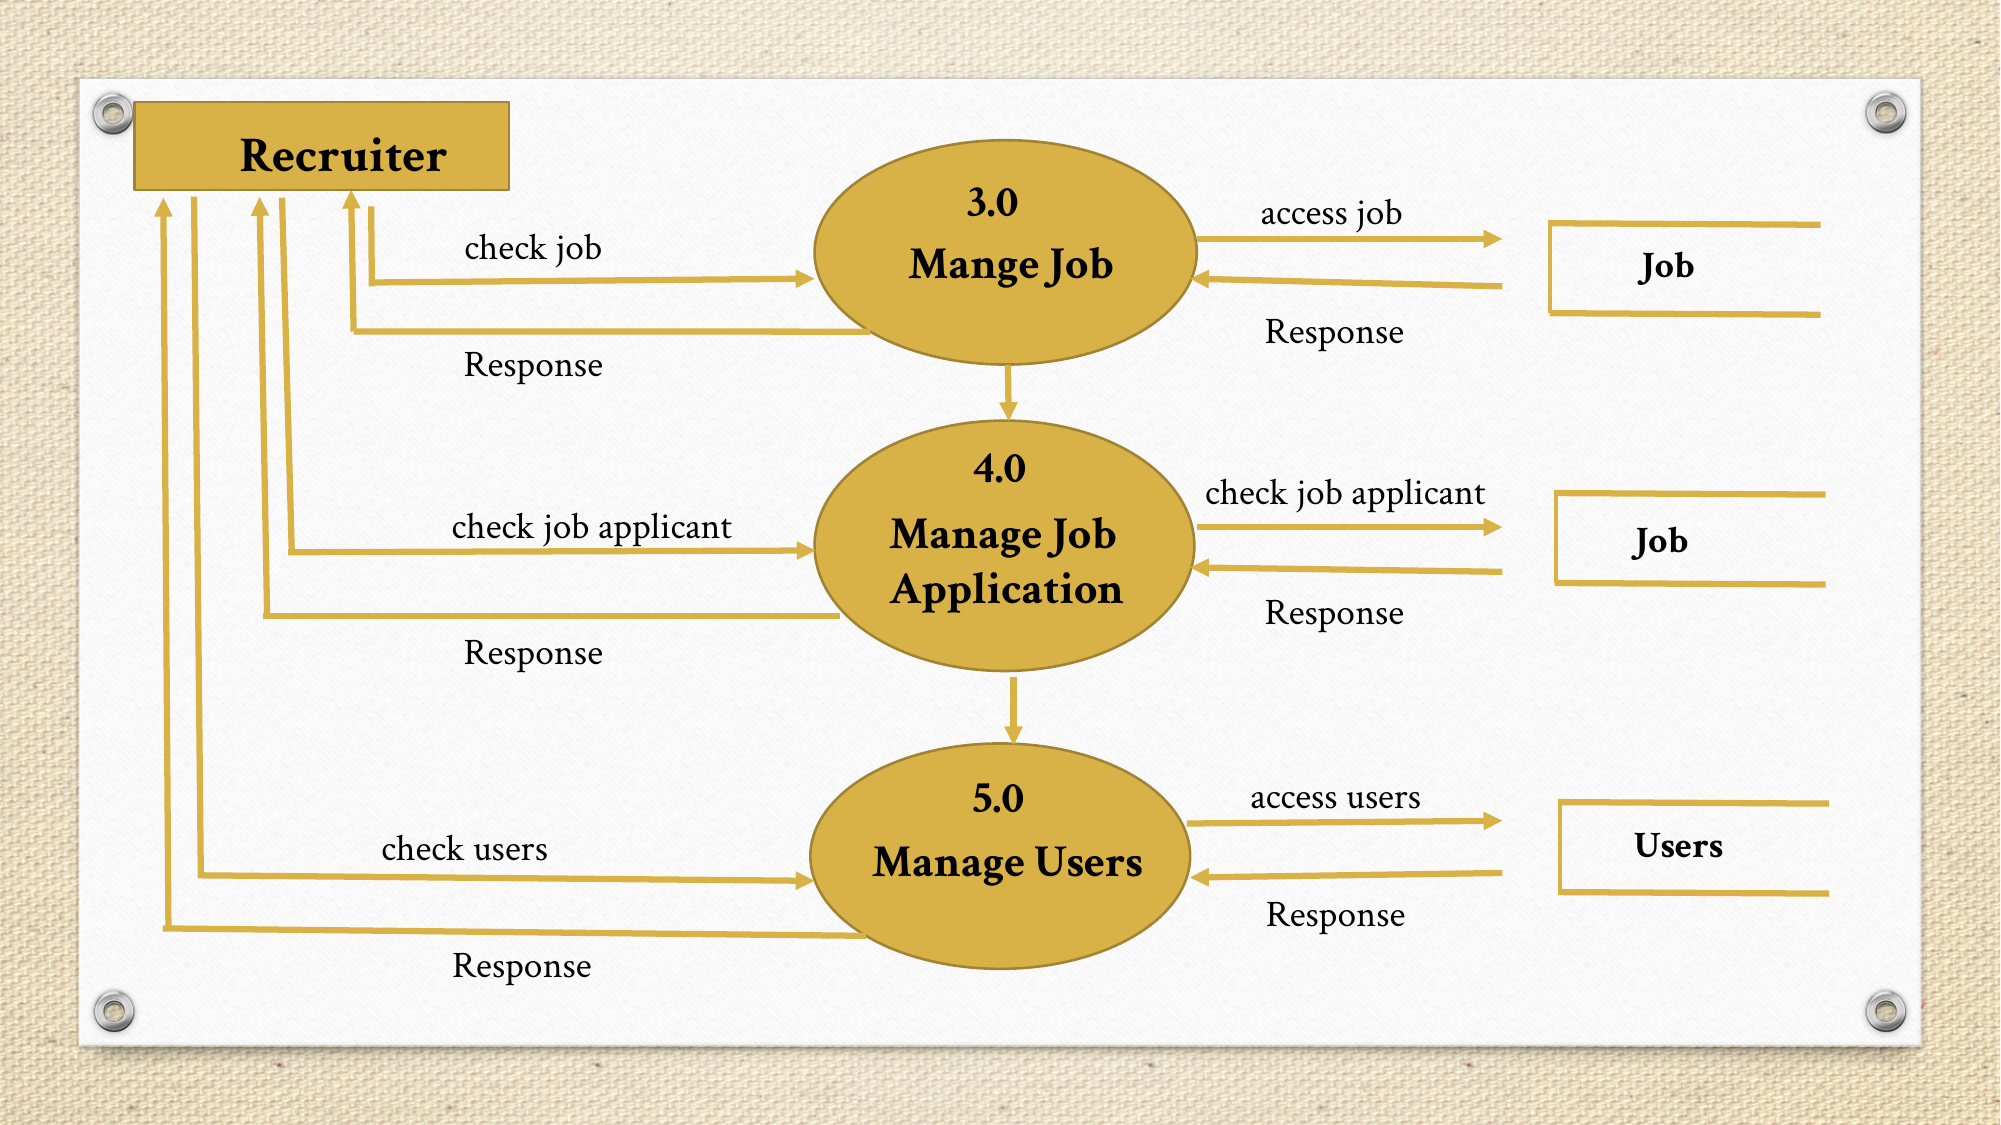

Recruiter

3.0
access job
check job
Mange Job
        Job
Response
Response

4.0
check job applicant
check job applicant
Manage Job Application
      Job
Response
Response

5.0
access users
           Users
check users
Manage Users
Response
Response